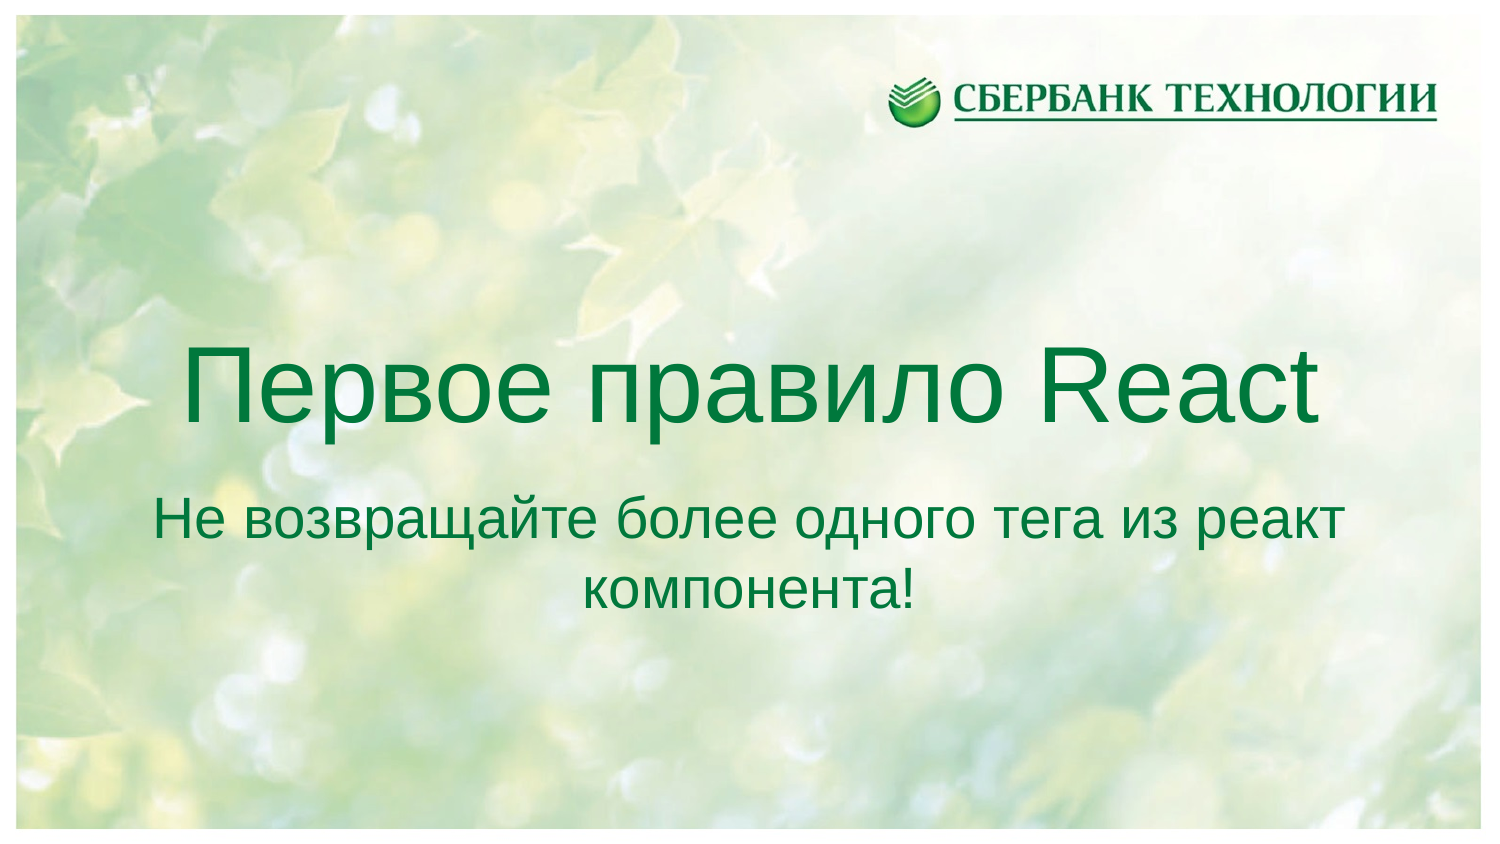

# Первое правило React
Не возвращайте более одного тега из реакт компонента!